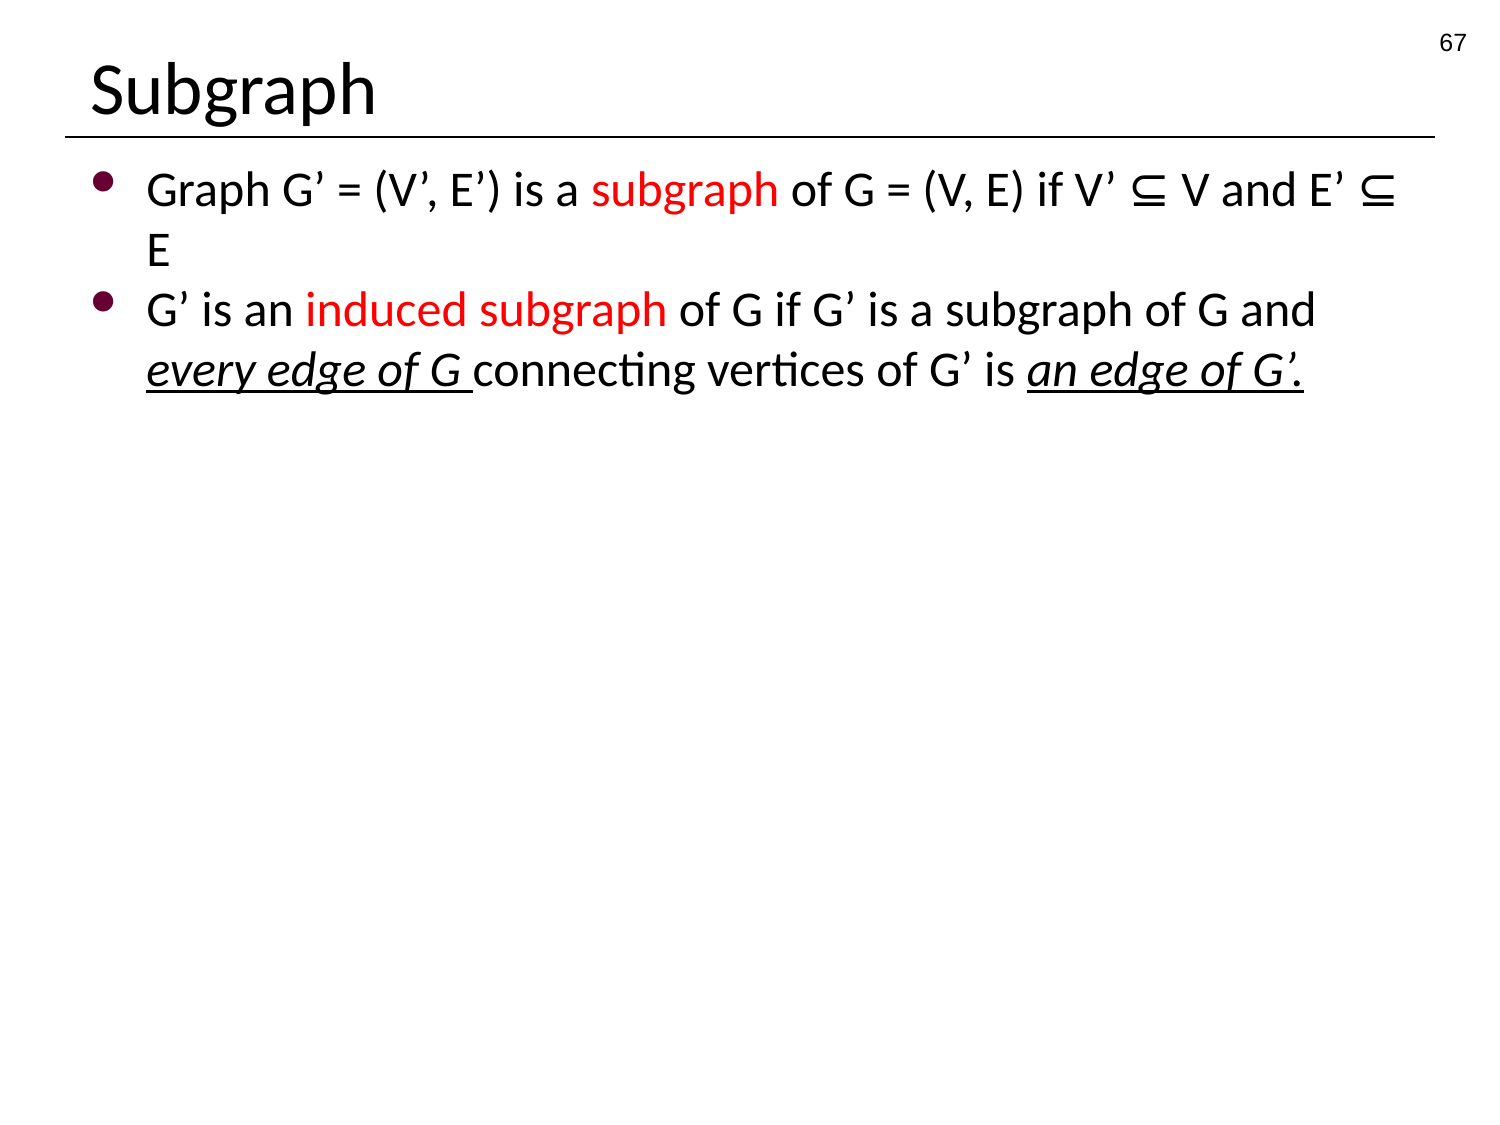

67
# Subgraph
Graph G’ = (V’, E’) is a subgraph of G = (V, E) if V’ ⊆ V and E’ ⊆ E
G’ is an induced subgraph of G if G’ is a subgraph of G and every edge of G connecting vertices of G’ is an edge of G’.